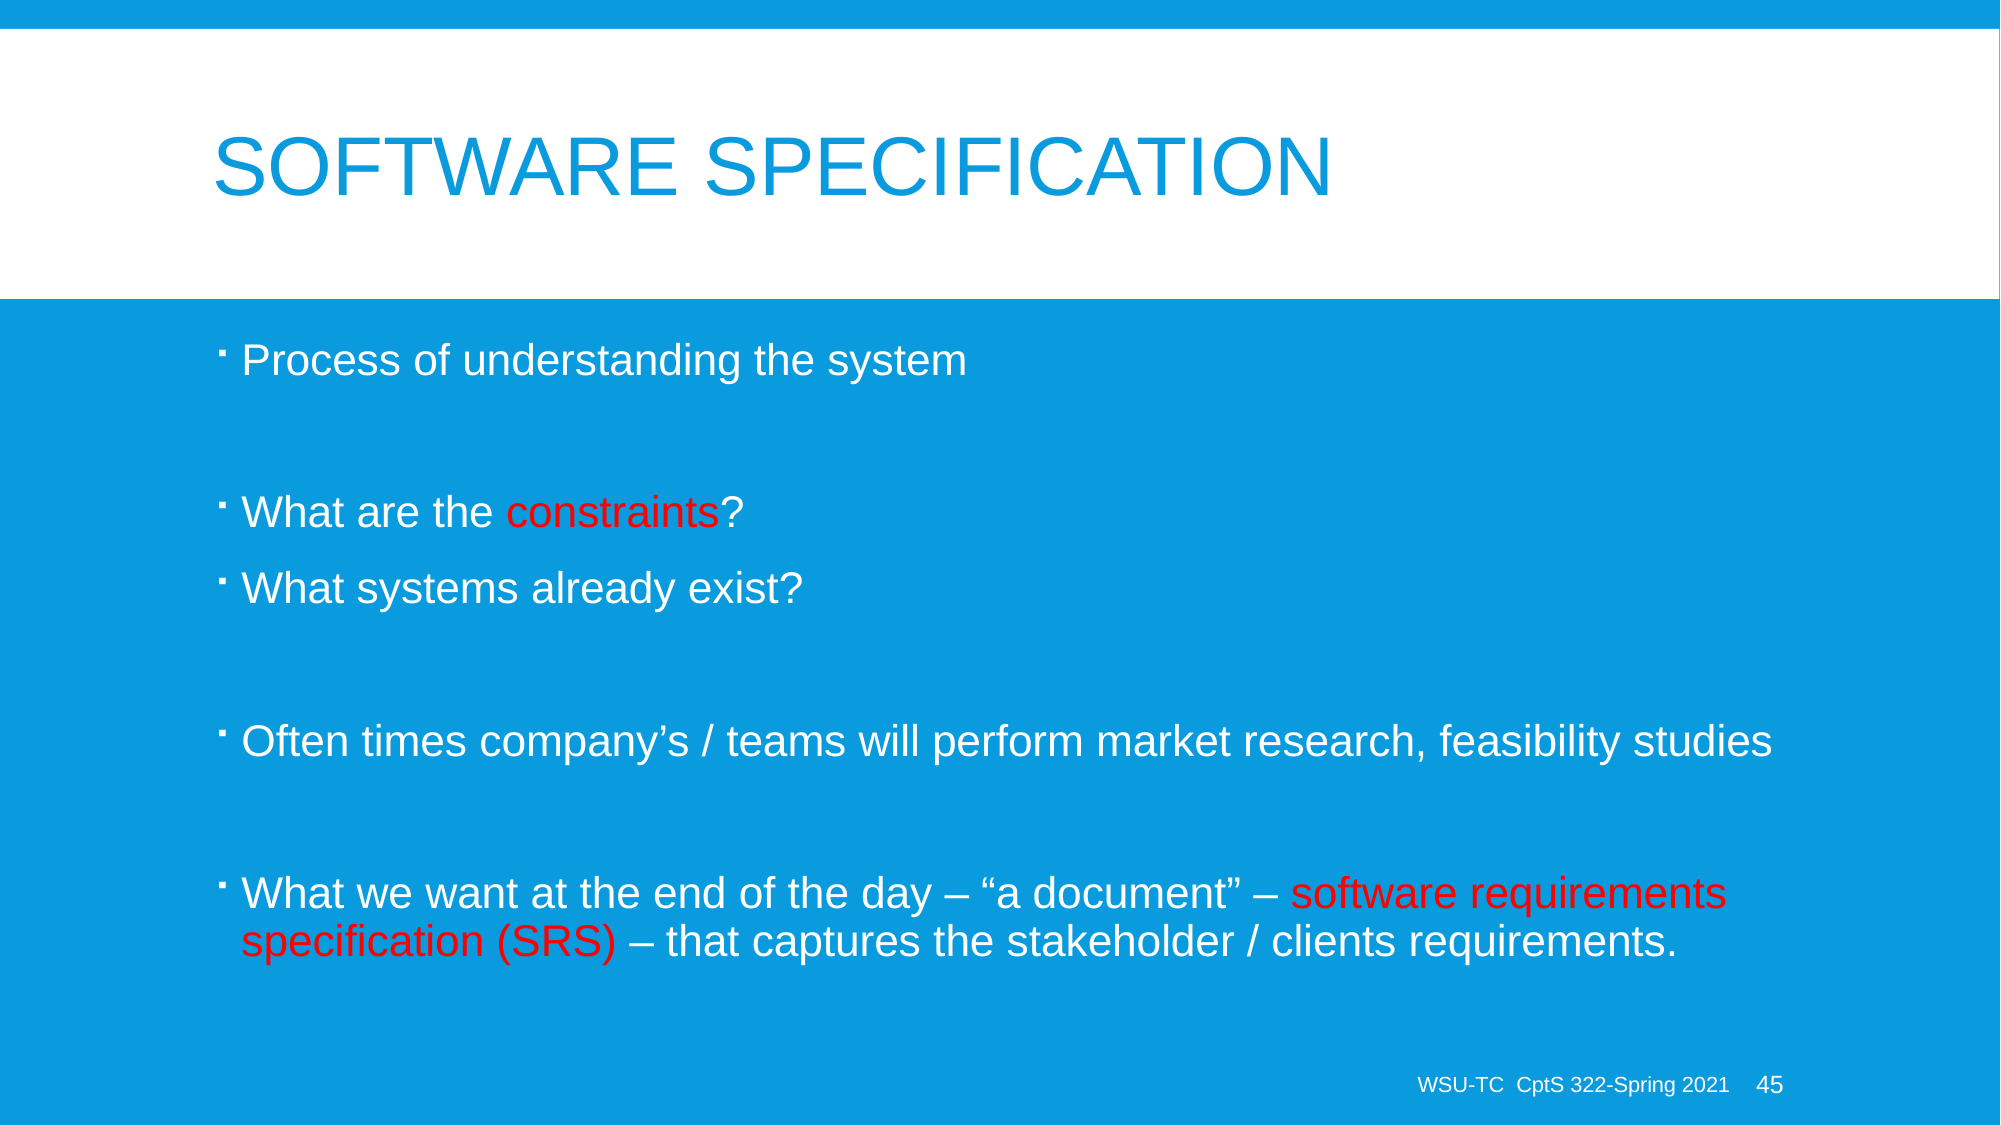

# Software Specification
Process of understanding the system

What are the constraints?
What systems already exist?

Often times company’s / teams will perform market research, feasibility studies

What we want at the end of the day – “a document” – software requirements specification (SRS) – that captures the stakeholder / clients requirements.
WSU-TC  CptS 322-Spring 2021
45